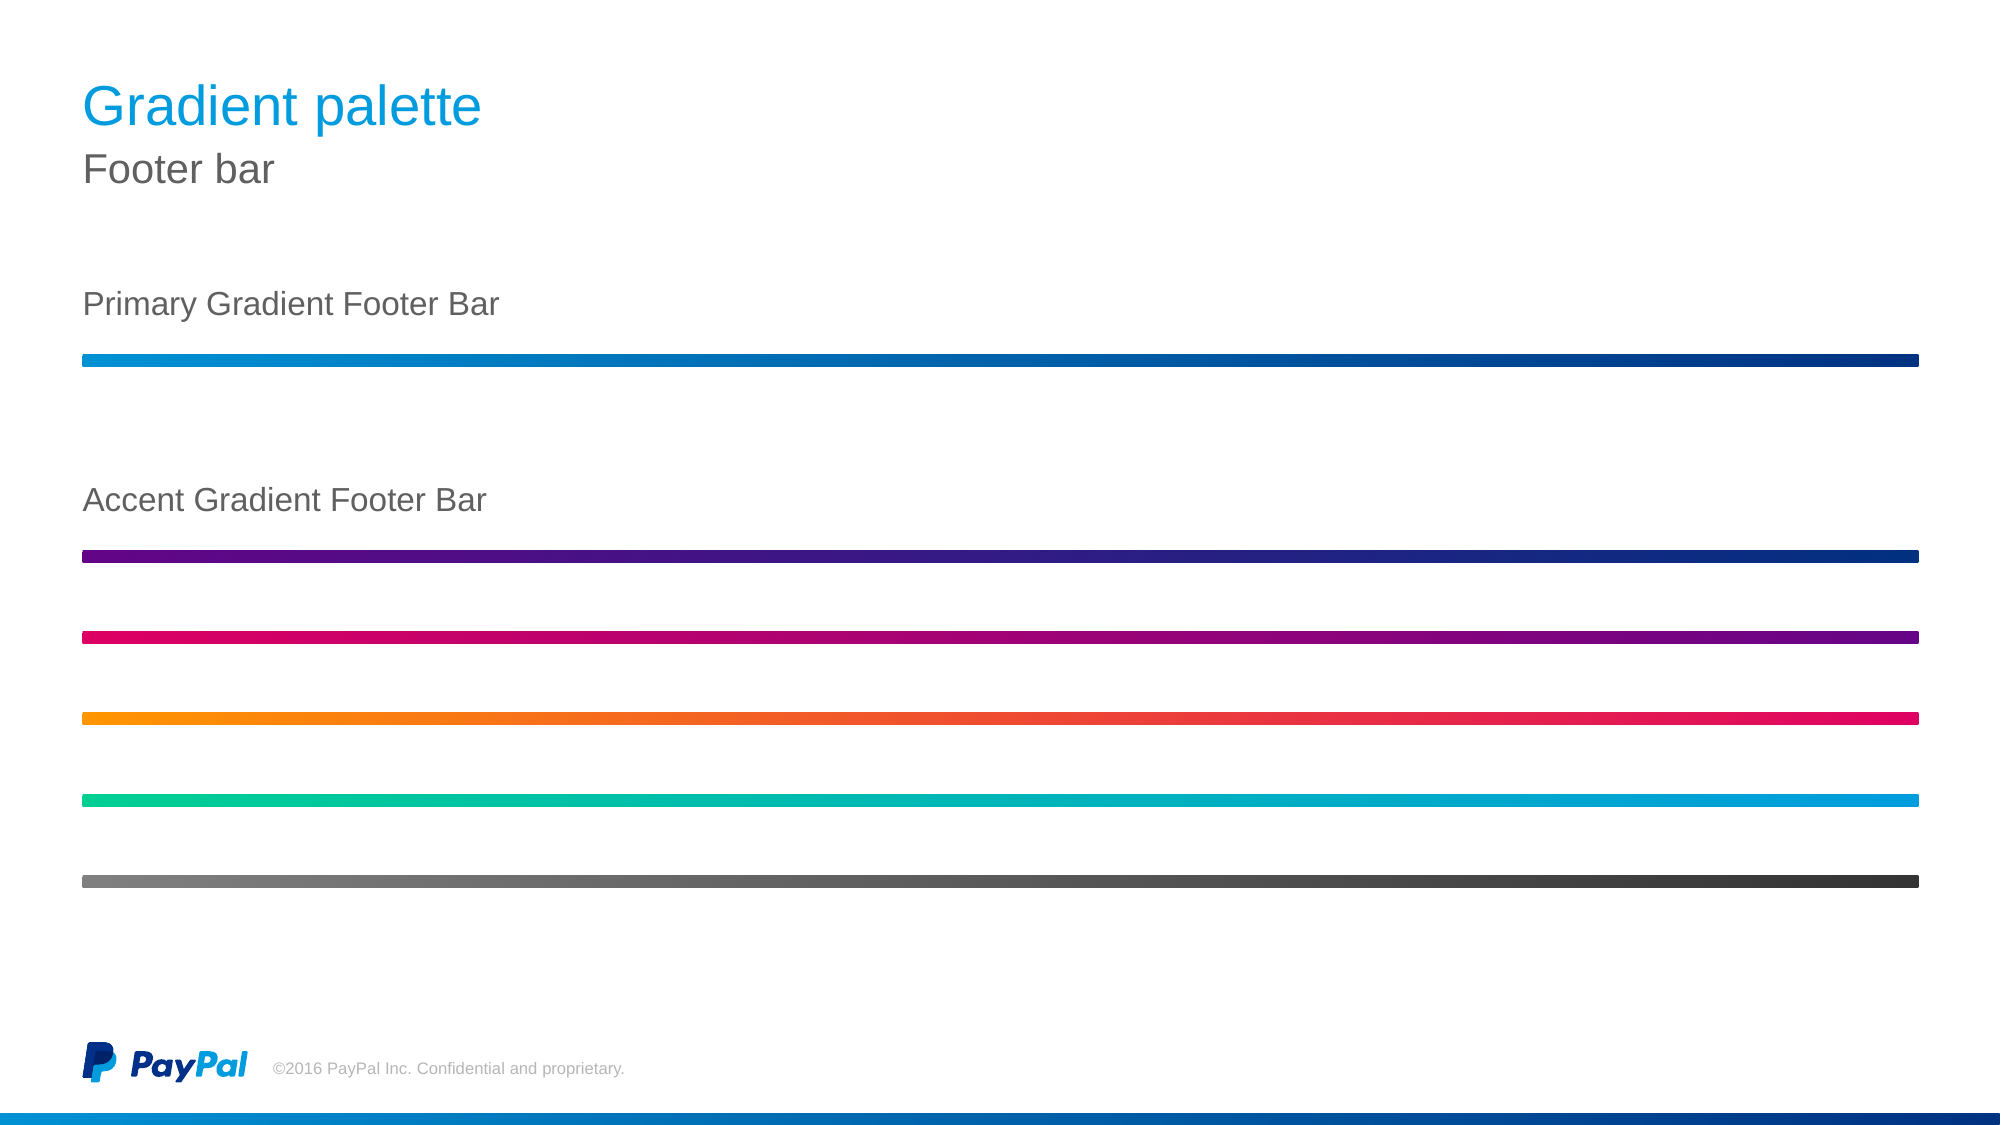

Usage Guidelines
These are the gradient colors used in this presentation footer bar. They are used to color code certain sections within the presentation.
The gradients are created throughout the deck on various slides.
Quick Tip to Apply the Color to Any Shape: (Cmd) Ctrl + Shift +C the style you want to copy. Highlight the object you want to apply it to then (Cmd) Ctrl + shift +V
# Gradient palette
Footer bar
Primary Gradient Footer Bar

Accent Gradient Footer Bar

©2016 PayPal Inc. Confidential and proprietary.
This box will not be visible in
Slide Show mode or when printed.